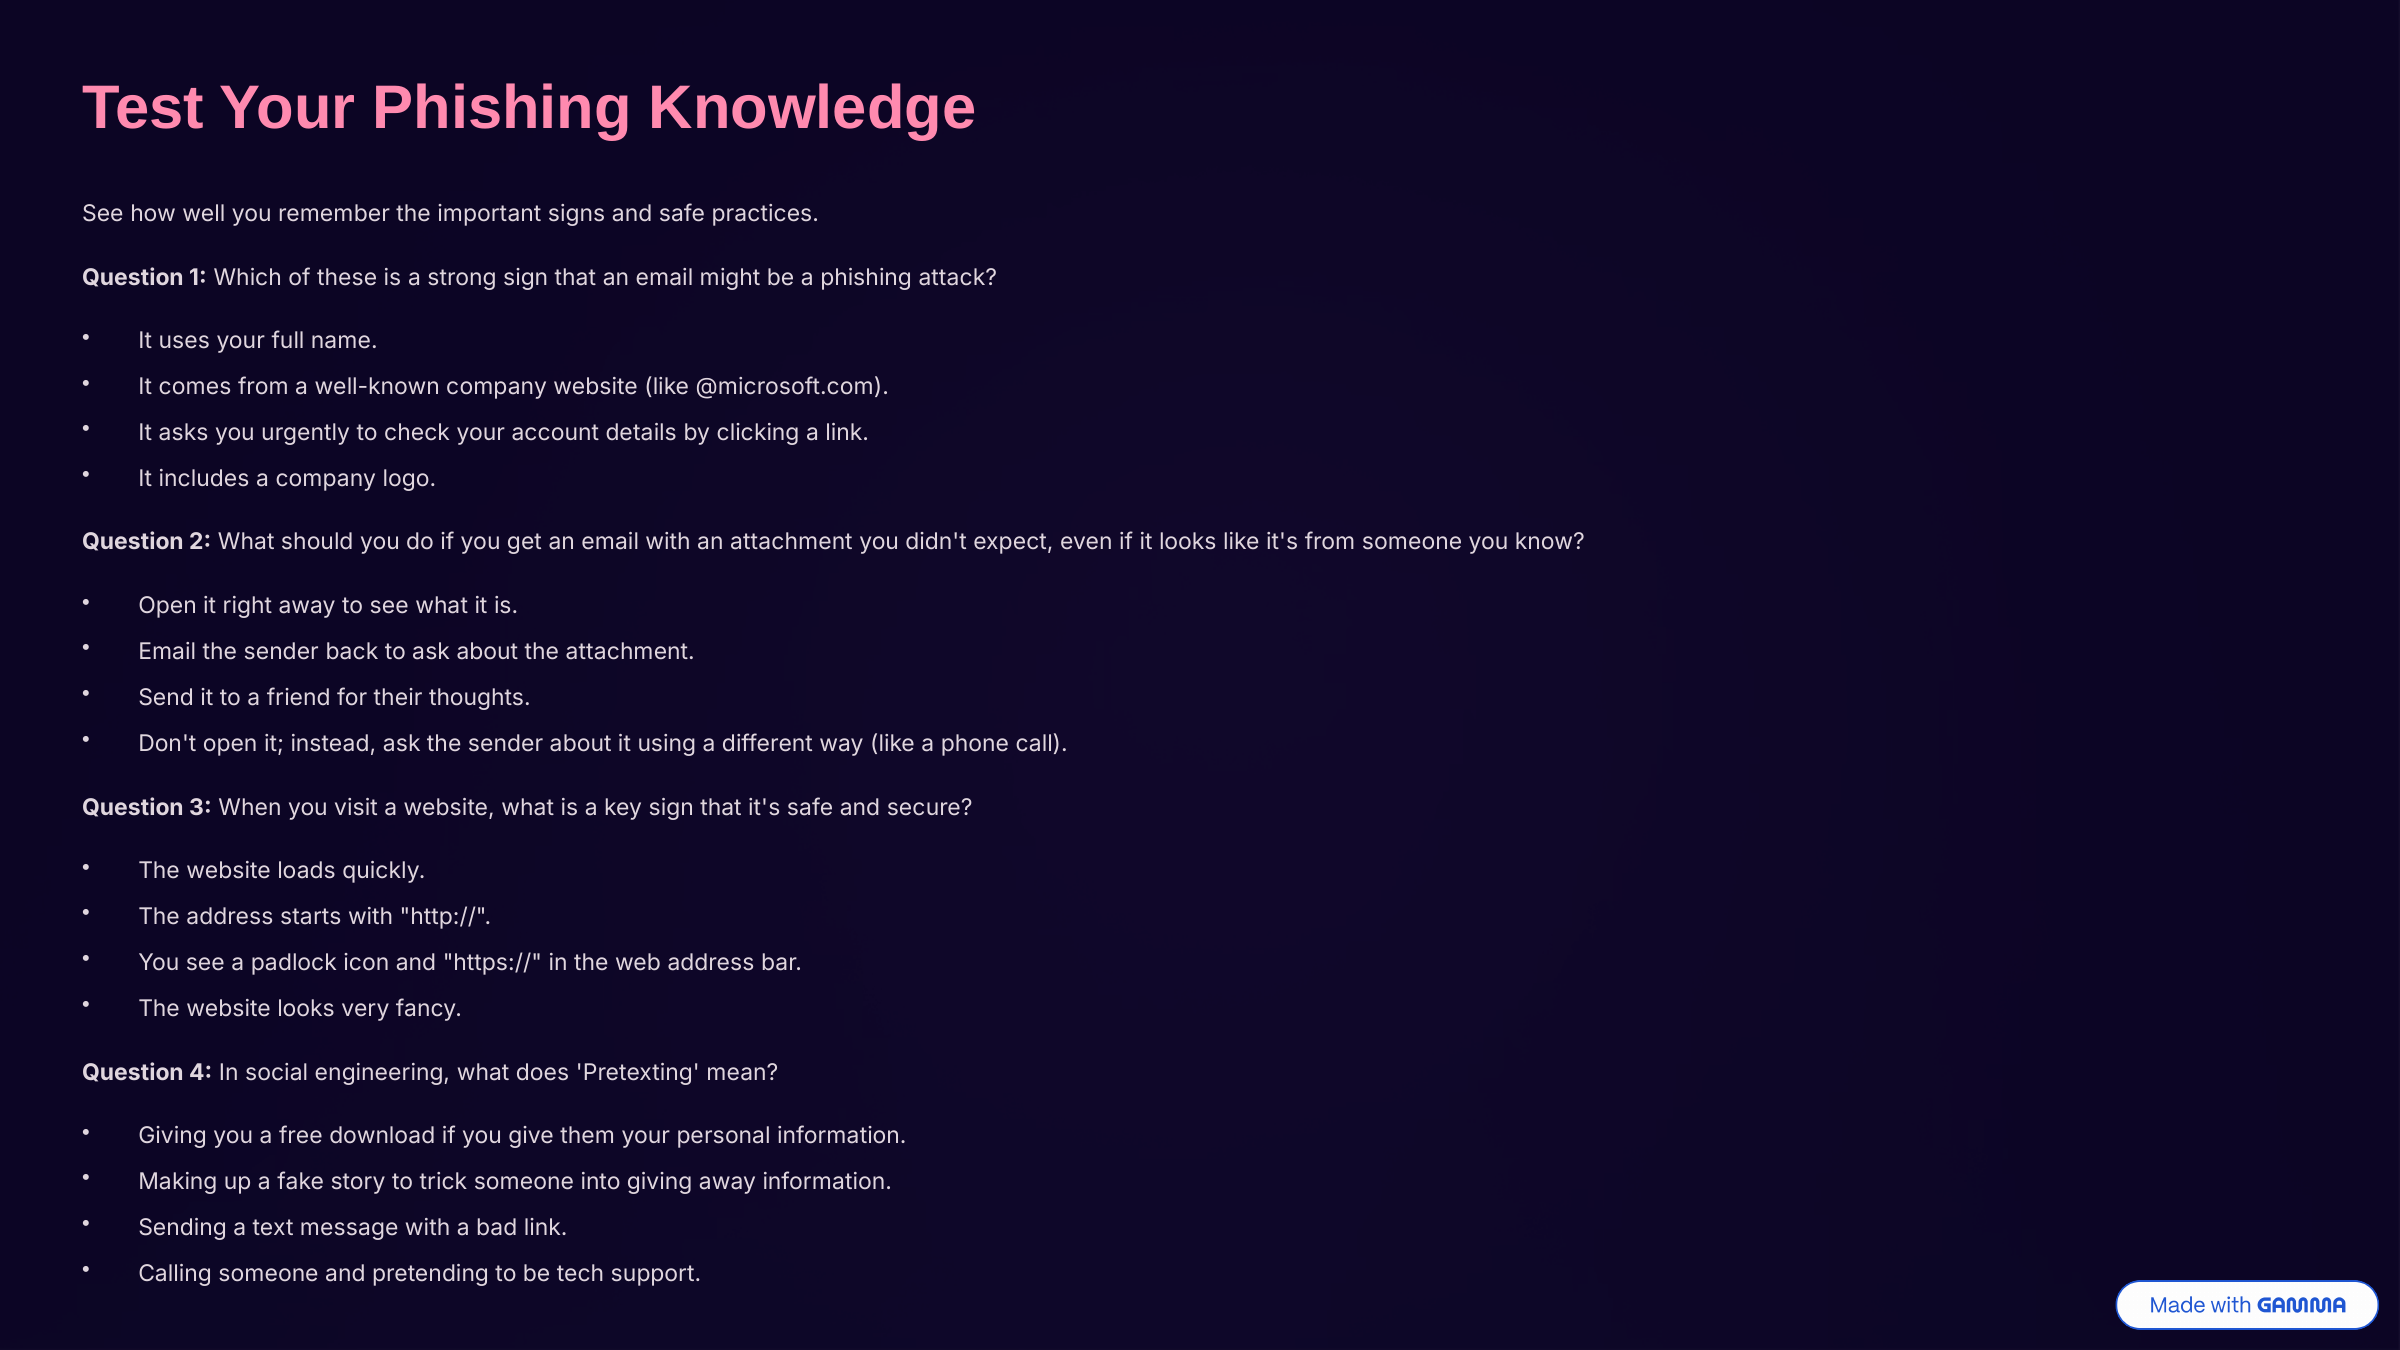

Test Your Phishing Knowledge
See how well you remember the important signs and safe practices.
Question 1: Which of these is a strong sign that an email might be a phishing attack?
It uses your full name.
It comes from a well-known company website (like @microsoft.com).
It asks you urgently to check your account details by clicking a link.
It includes a company logo.
Question 2: What should you do if you get an email with an attachment you didn't expect, even if it looks like it's from someone you know?
Open it right away to see what it is.
Email the sender back to ask about the attachment.
Send it to a friend for their thoughts.
Don't open it; instead, ask the sender about it using a different way (like a phone call).
Question 3: When you visit a website, what is a key sign that it's safe and secure?
The website loads quickly.
The address starts with "http://".
You see a padlock icon and "https://" in the web address bar.
The website looks very fancy.
Question 4: In social engineering, what does 'Pretexting' mean?
Giving you a free download if you give them your personal information.
Making up a fake story to trick someone into giving away information.
Sending a text message with a bad link.
Calling someone and pretending to be tech support.